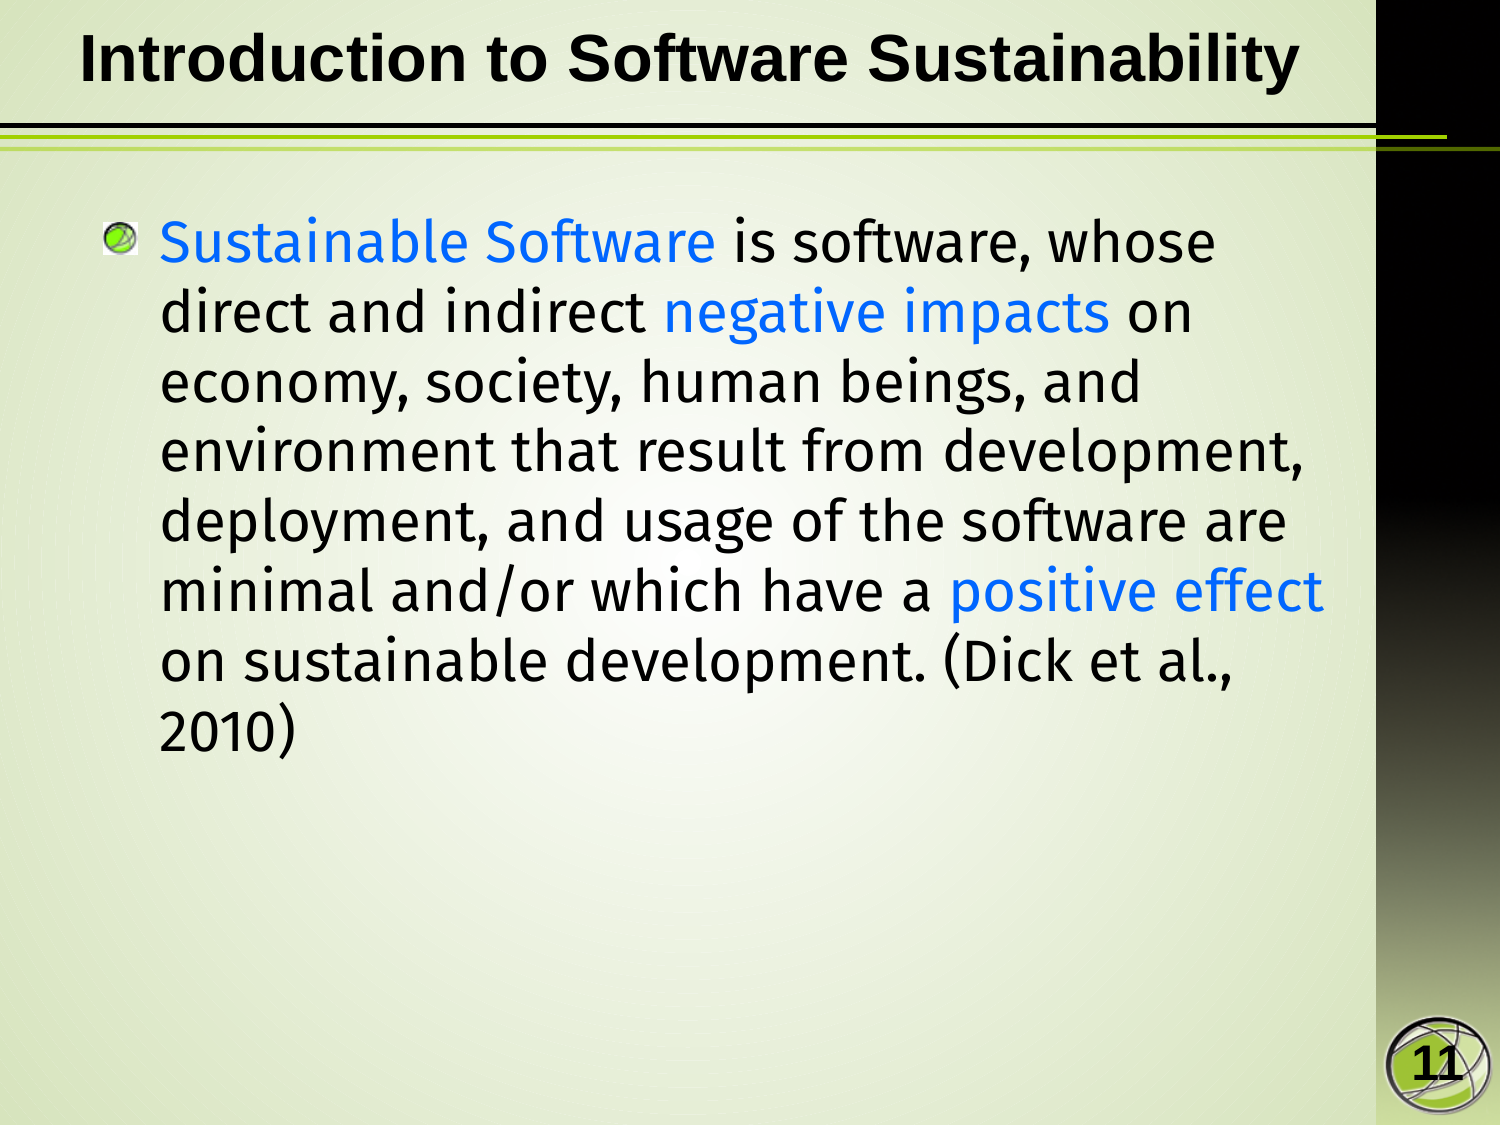

# Introduction to Software Sustainability
Sustainable Software is software, whose direct and indirect negative impacts on economy, society, human beings, and environment that result from development, deployment, and usage of the software are minimal and/or which have a positive effect on sustainable development. (Dick et al., 2010)
11